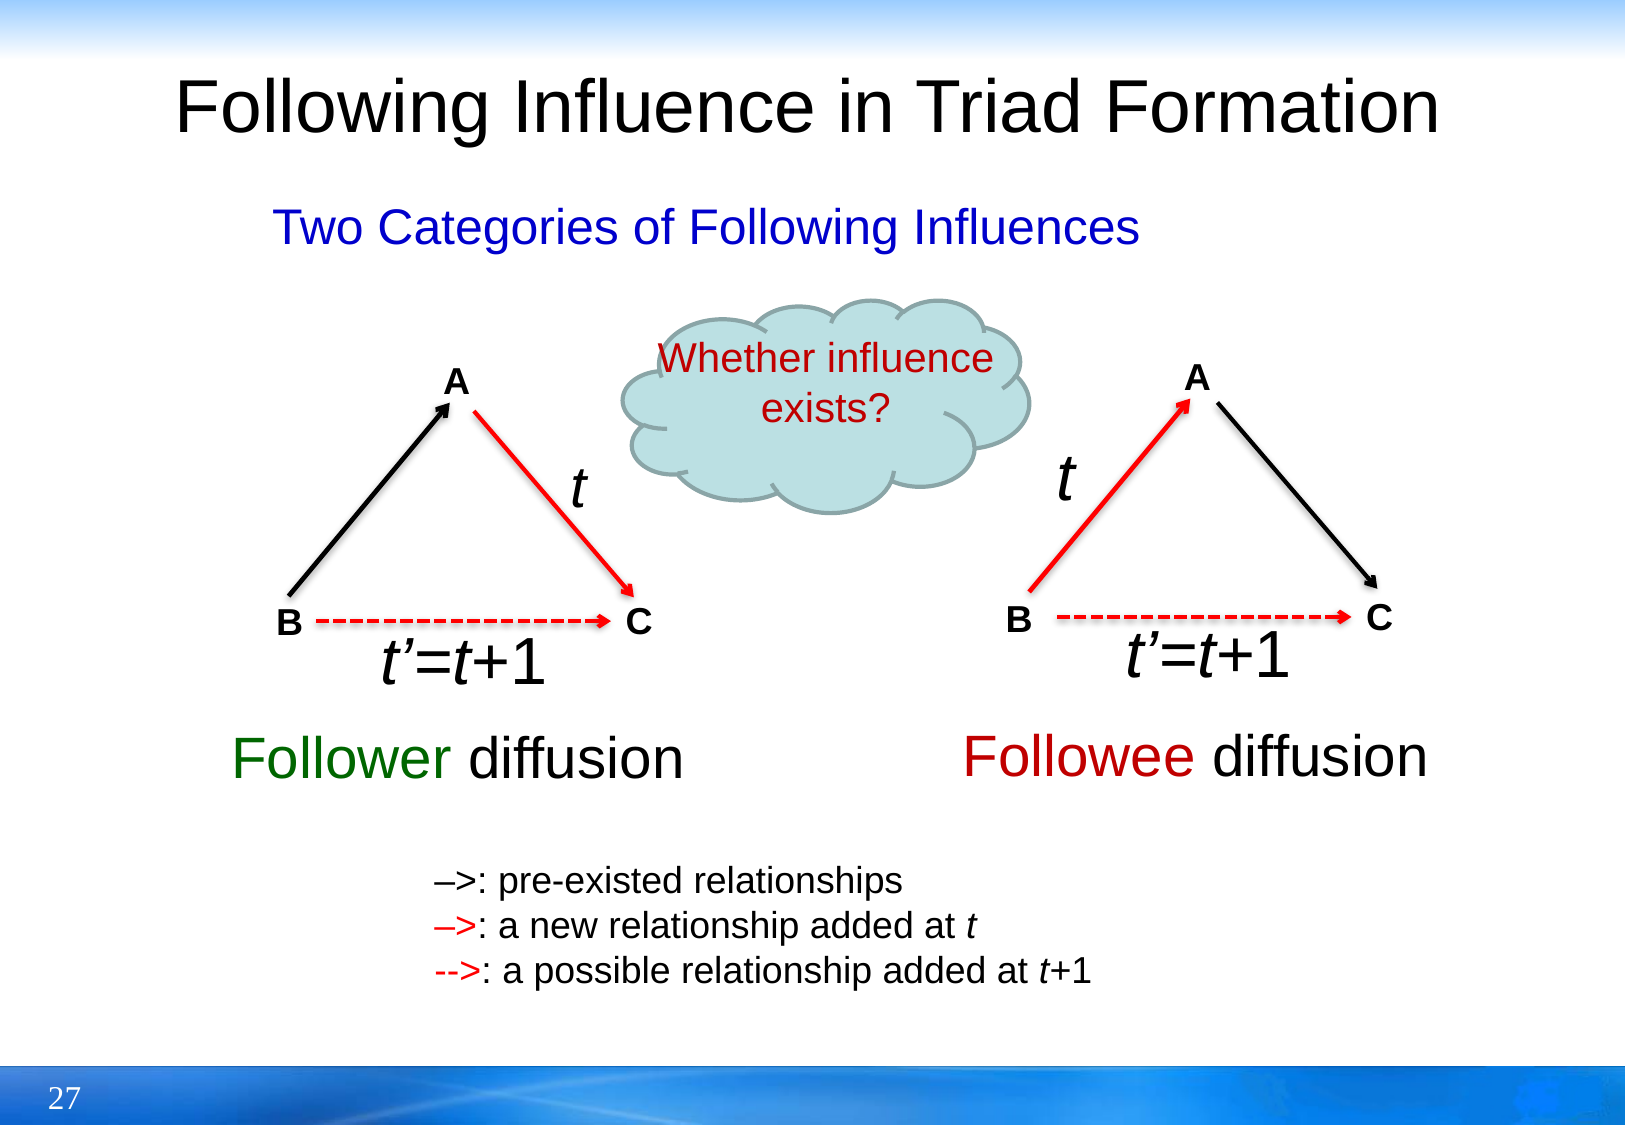

# Following Influence in Triad Formation
Two Categories of Following Influences

Whether influence exists?
A
A
t
t
C
B
C
B
t’=t+1
t’=t+1
Followee diffusion
Follower diffusion
–>: pre-existed relationships
–>: a new relationship added at t
-->: a possible relationship added at t+1